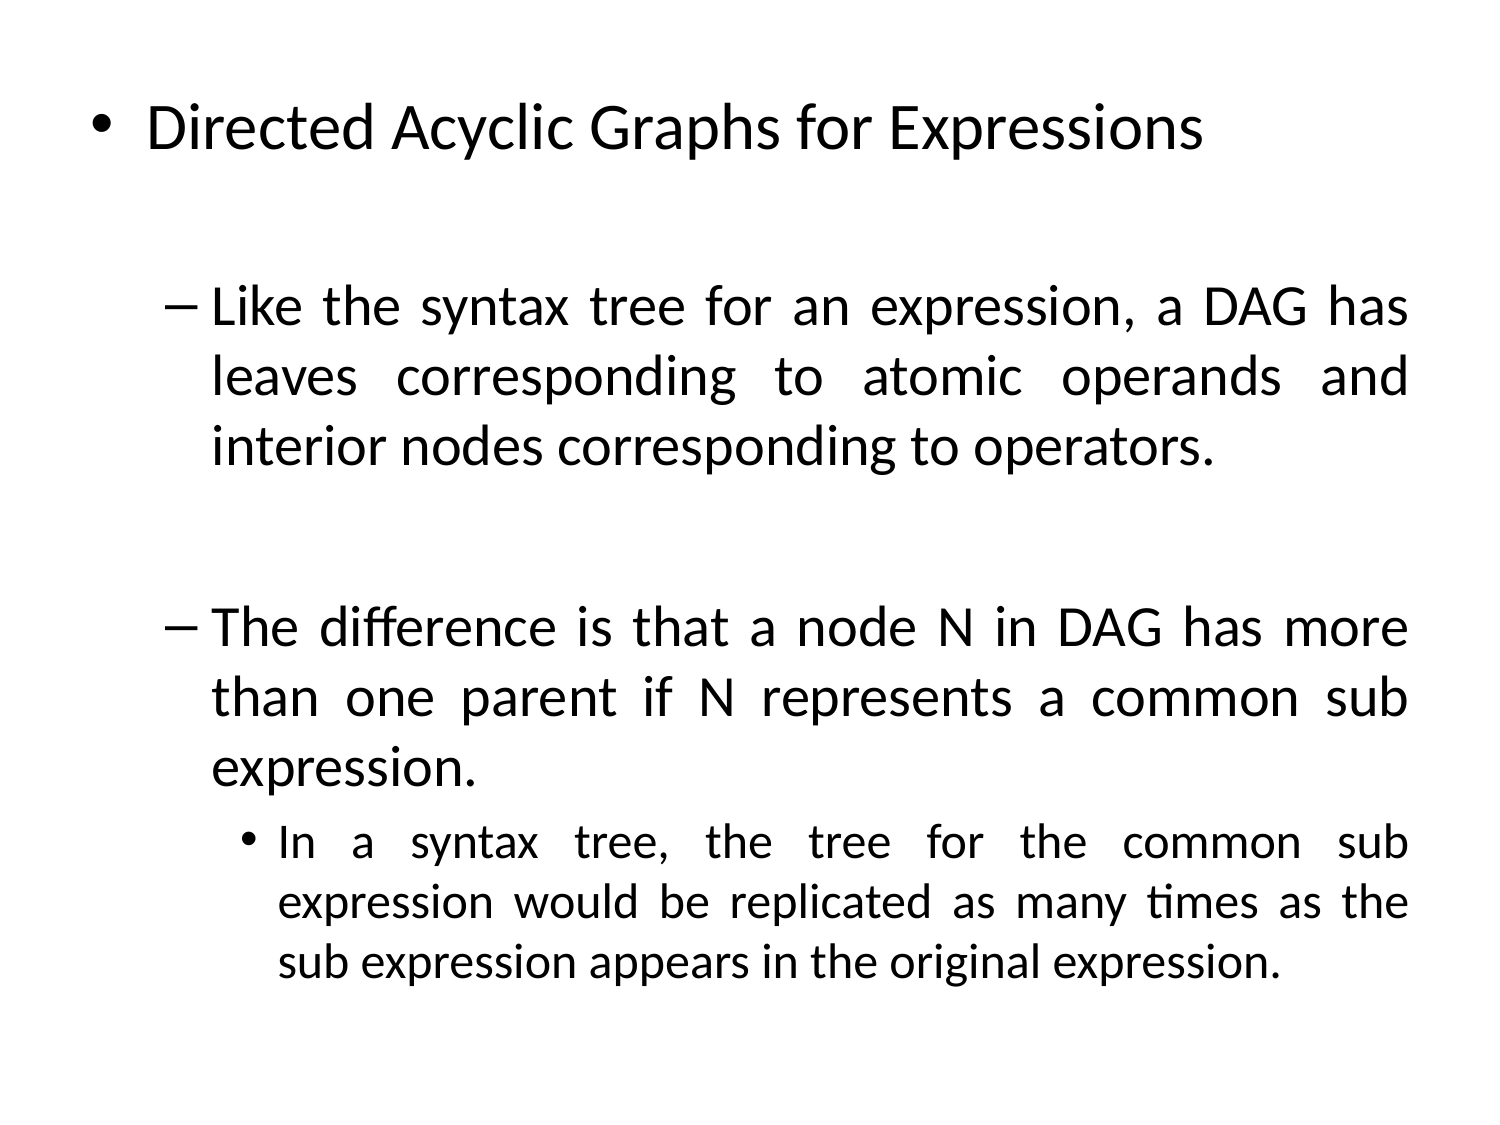

Directed Acyclic Graphs for Expressions

Like the syntax tree for an expression, a DAG has leaves corresponding to atomic operands and interior nodes corresponding to operators.

The difference is that a node N in DAG has more than one parent if N represents a common sub expression.
In a syntax tree, the tree for the common sub expression would be replicated as many times as the sub expression appears in the original expression.